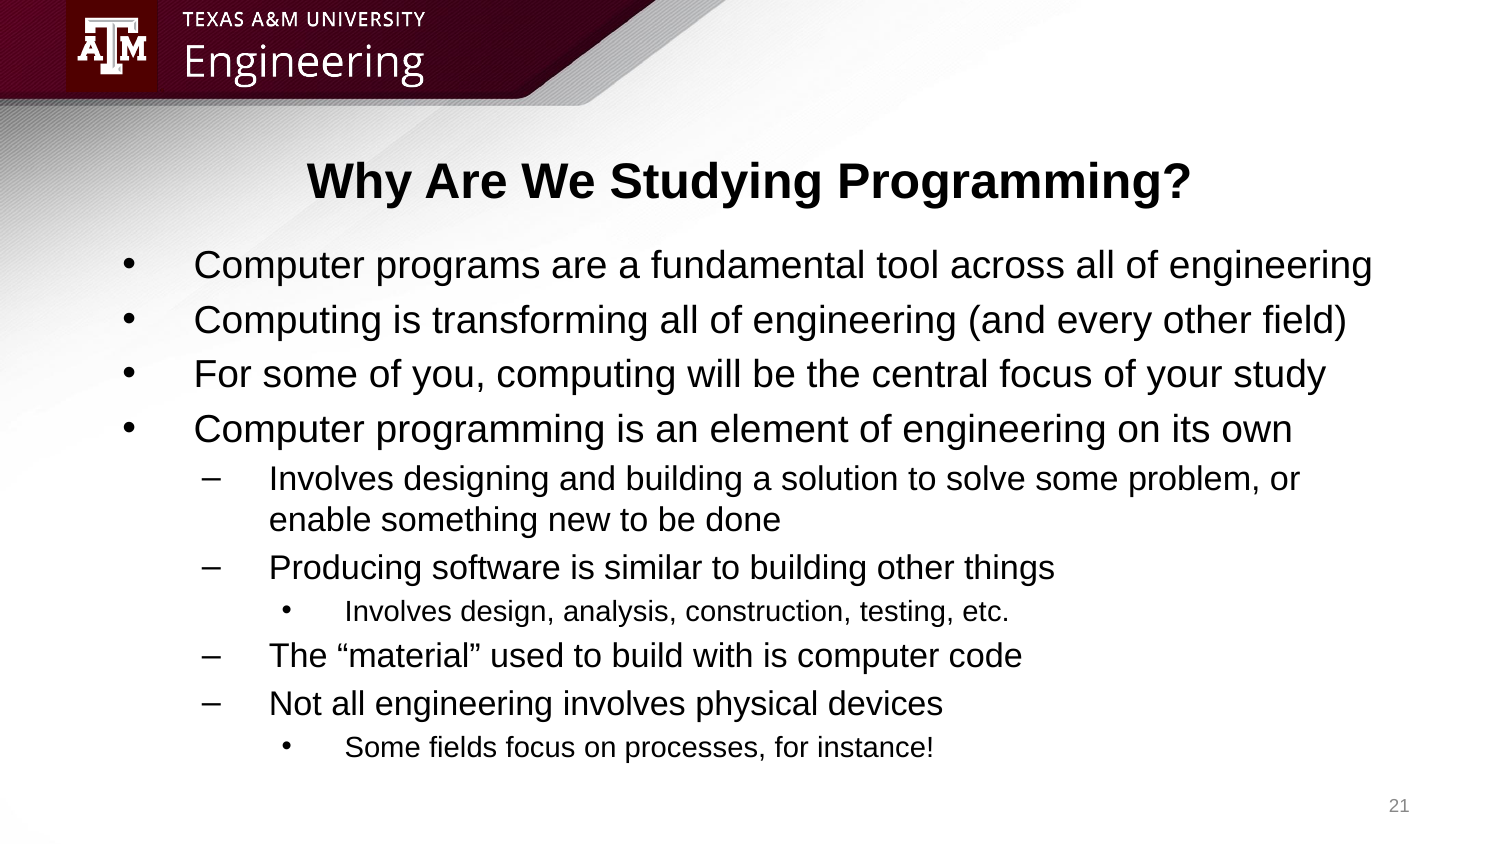

# Why Are We Studying Programming?
Computer programs are a fundamental tool across all of engineering
Computing is transforming all of engineering (and every other field)
For some of you, computing will be the central focus of your study
Computer programming is an element of engineering on its own
Involves designing and building a solution to solve some problem, or enable something new to be done
Producing software is similar to building other things
Involves design, analysis, construction, testing, etc.
The “material” used to build with is computer code
Not all engineering involves physical devices
Some fields focus on processes, for instance!
21